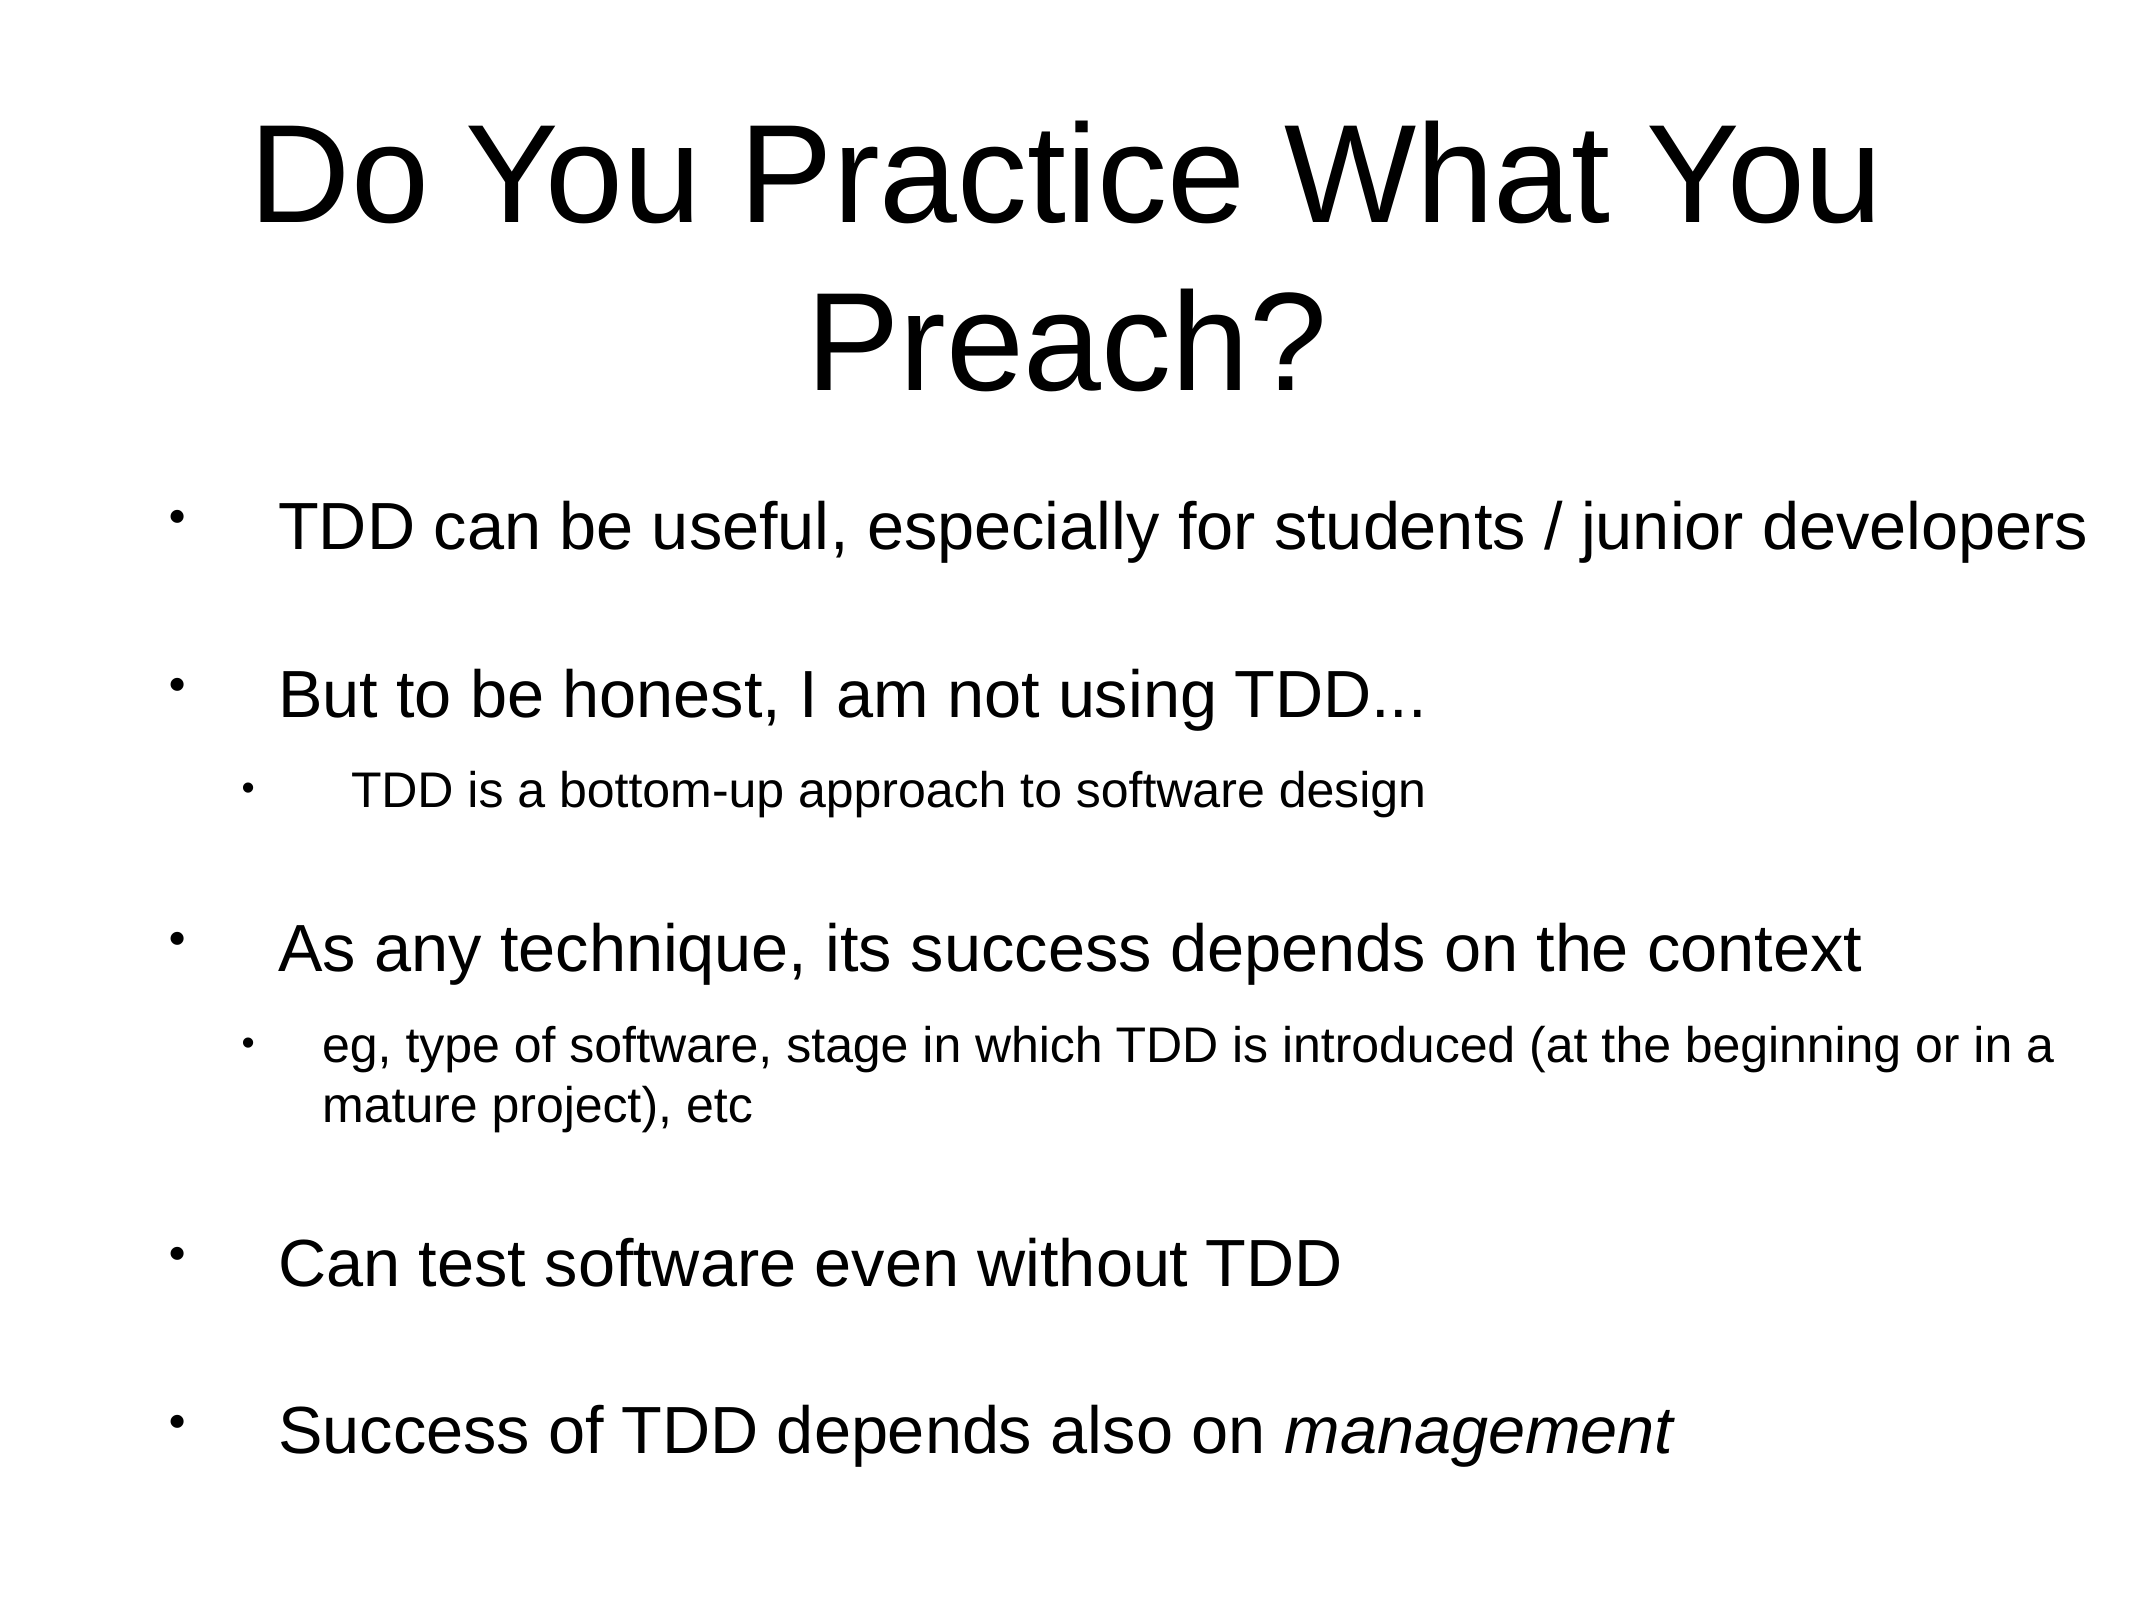

# Do You Practice What You Preach?
TDD can be useful, especially for students / junior developers
But to be honest, I am not using TDD...
TDD is a bottom-up approach to software design
As any technique, its success depends on the context
eg, type of software, stage in which TDD is introduced (at the beginning or in a mature project), etc
Can test software even without TDD
Success of TDD depends also on management